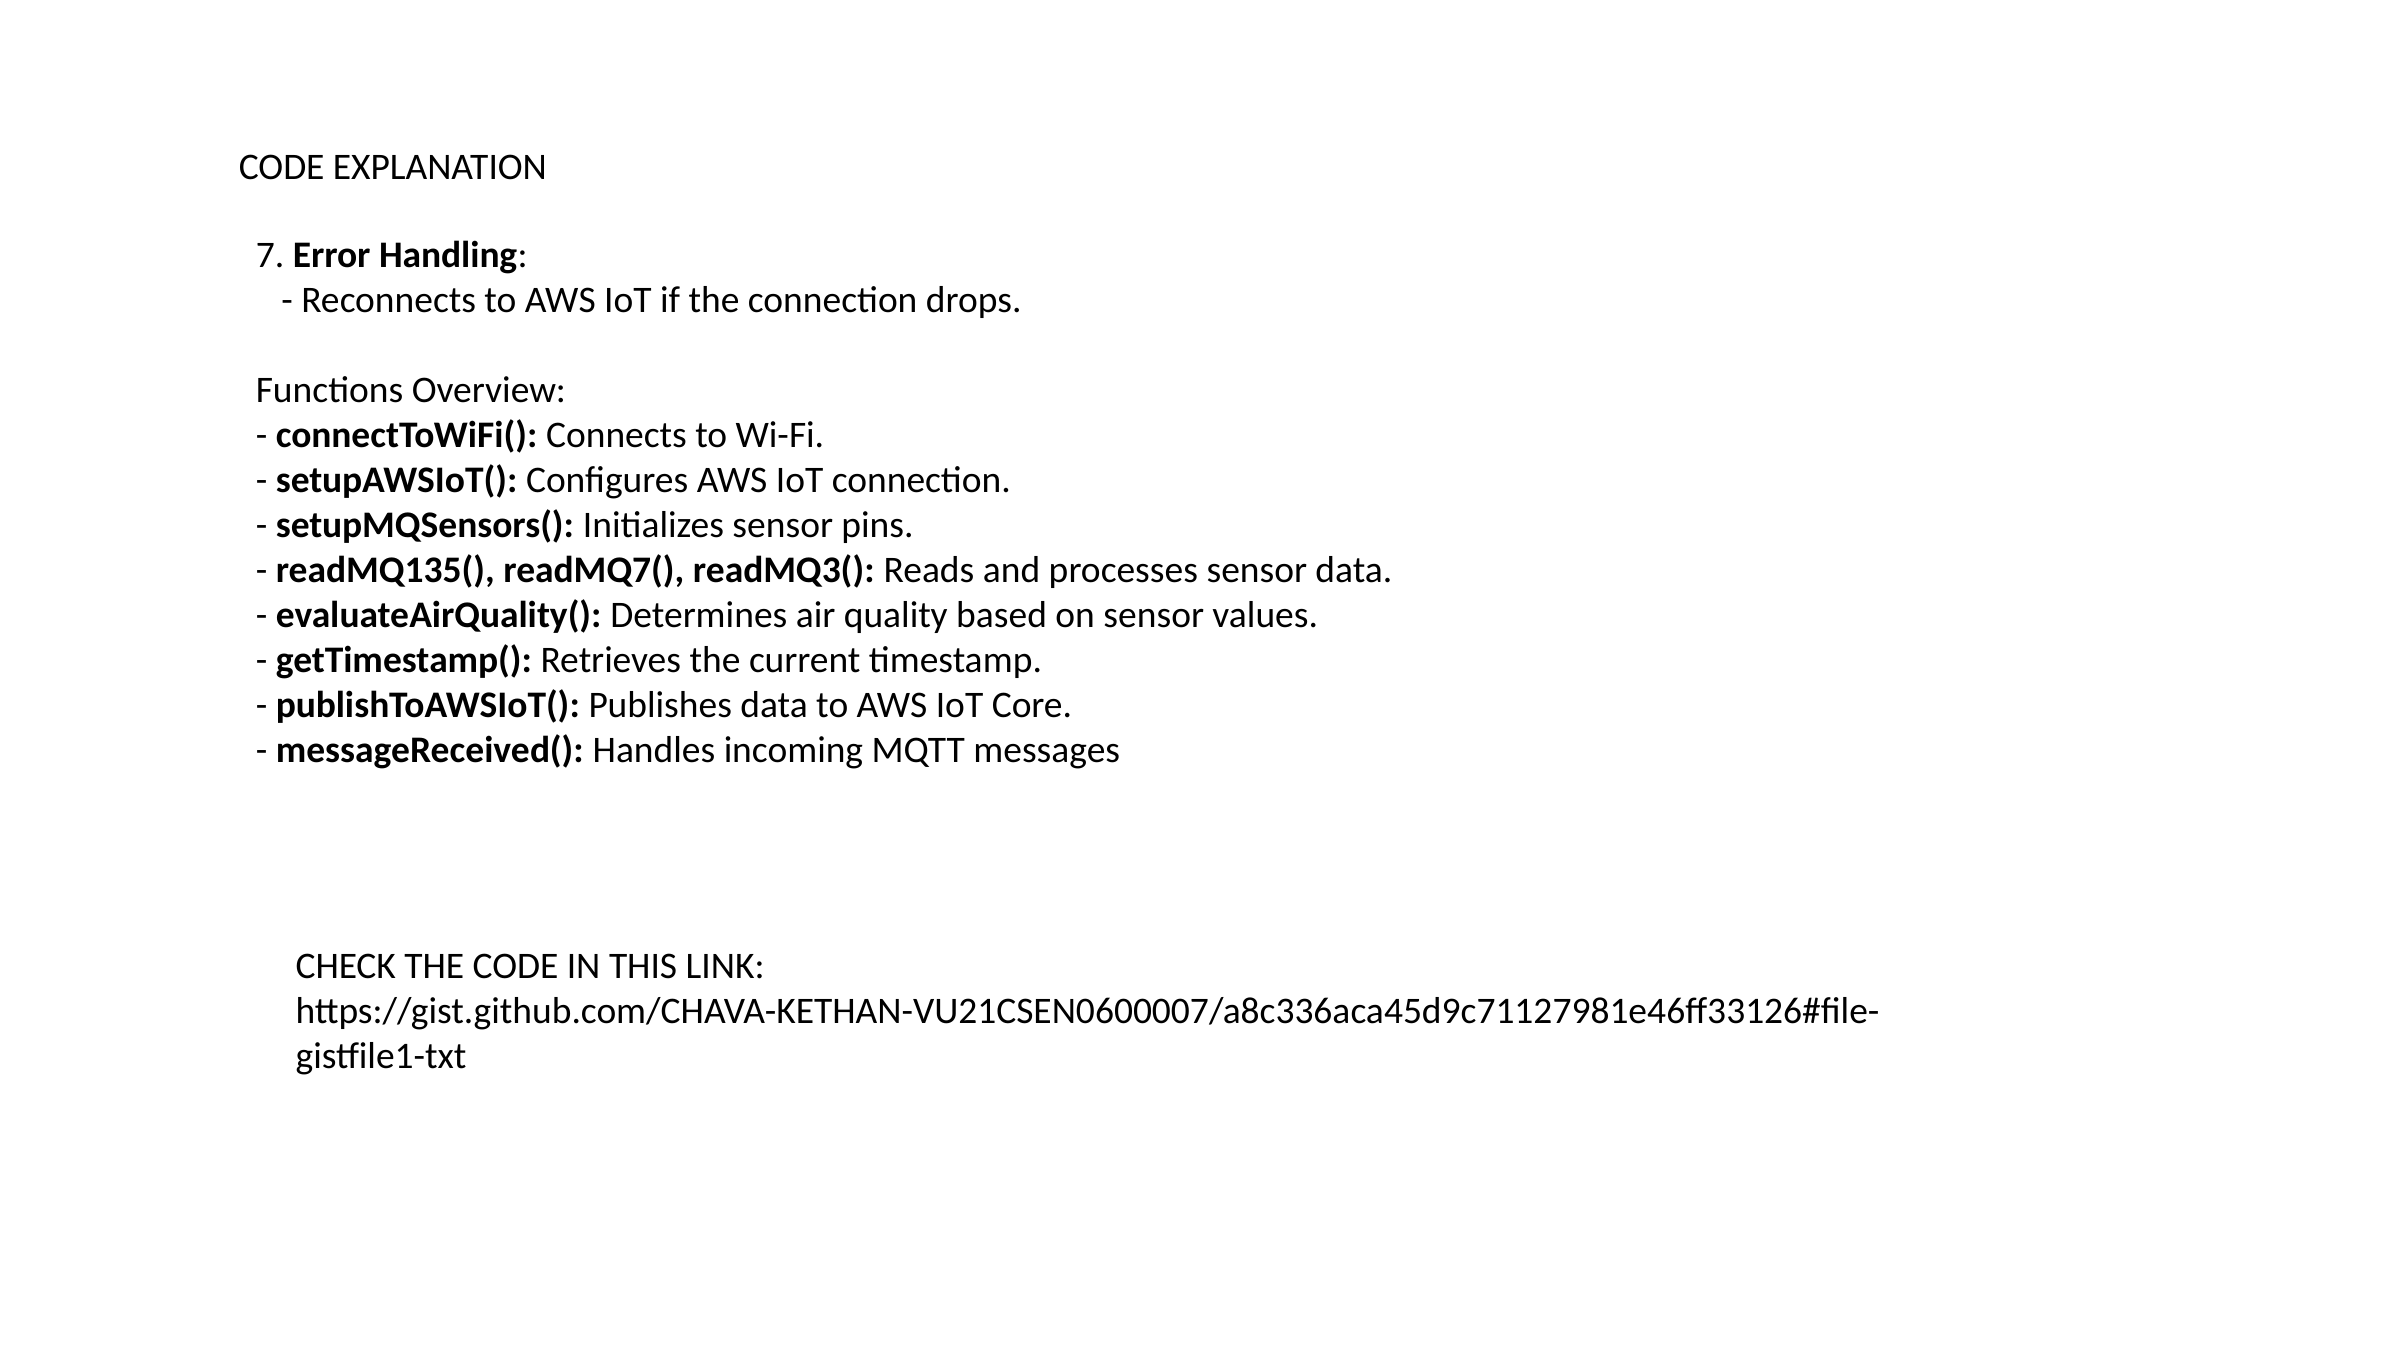

CODE EXPLANATION
7. Error Handling:
   - Reconnects to AWS IoT if the connection drops.

Functions Overview:
- connectToWiFi(): Connects to Wi-Fi.
- setupAWSIoT(): Configures AWS IoT connection.
- setupMQSensors(): Initializes sensor pins.
- readMQ135(), readMQ7(), readMQ3(): Reads and processes sensor data.
- evaluateAirQuality(): Determines air quality based on sensor values.
- getTimestamp(): Retrieves the current timestamp.
- publishToAWSIoT(): Publishes data to AWS IoT Core.
- messageReceived(): Handles incoming MQTT messages
CHECK THE CODE IN THIS LINK: https://gist.github.com/CHAVA-KETHAN-VU21CSEN0600007/a8c336aca45d9c71127981e46ff33126#file-gistfile1-txt